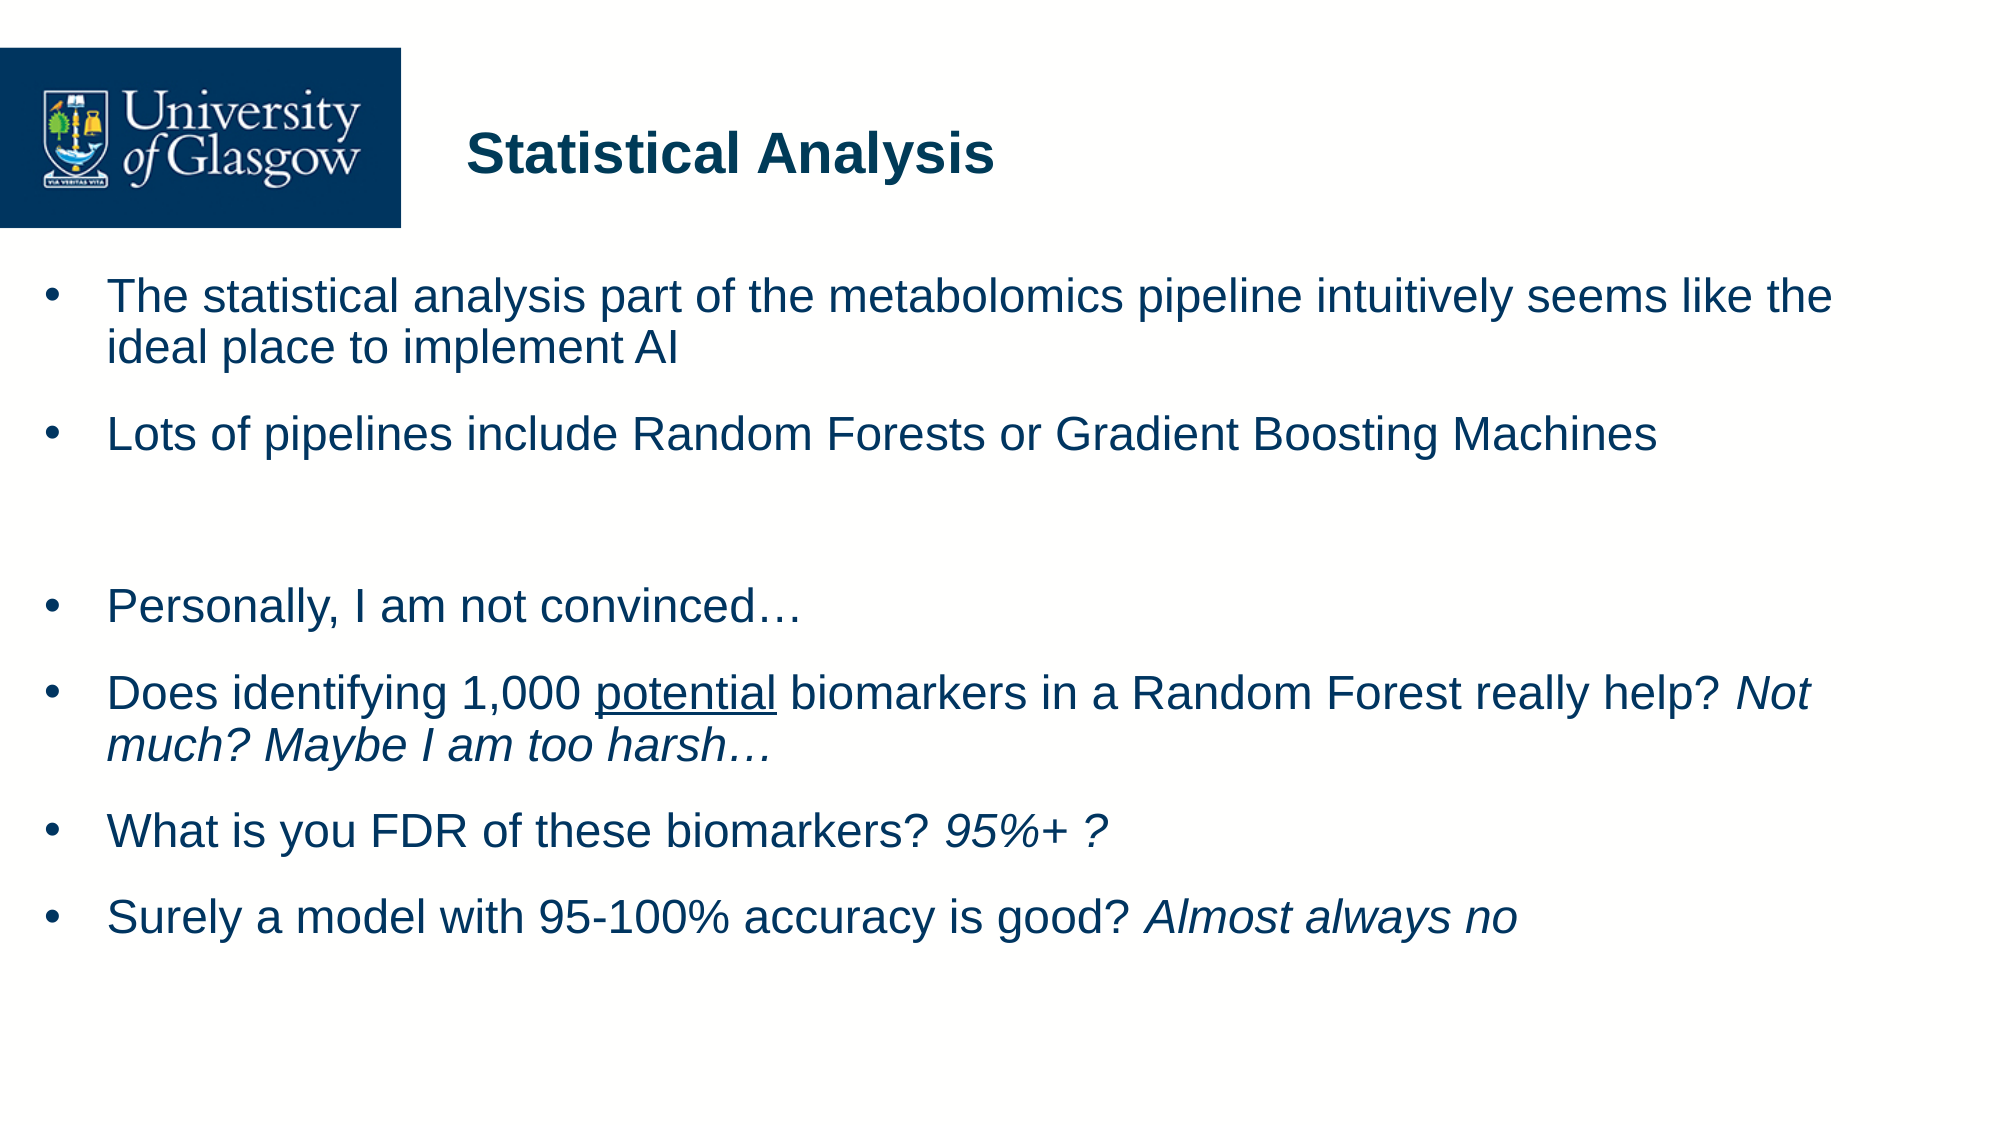

# Statistical Analysis
The statistical analysis part of the metabolomics pipeline intuitively seems like the ideal place to implement AI
Lots of pipelines include Random Forests or Gradient Boosting Machines

Personally, I am not convinced…
Does identifying 1,000 potential biomarkers in a Random Forest really help? Not much? Maybe I am too harsh…
What is you FDR of these biomarkers? 95%+ ?
Surely a model with 95-100% accuracy is good? Almost always no